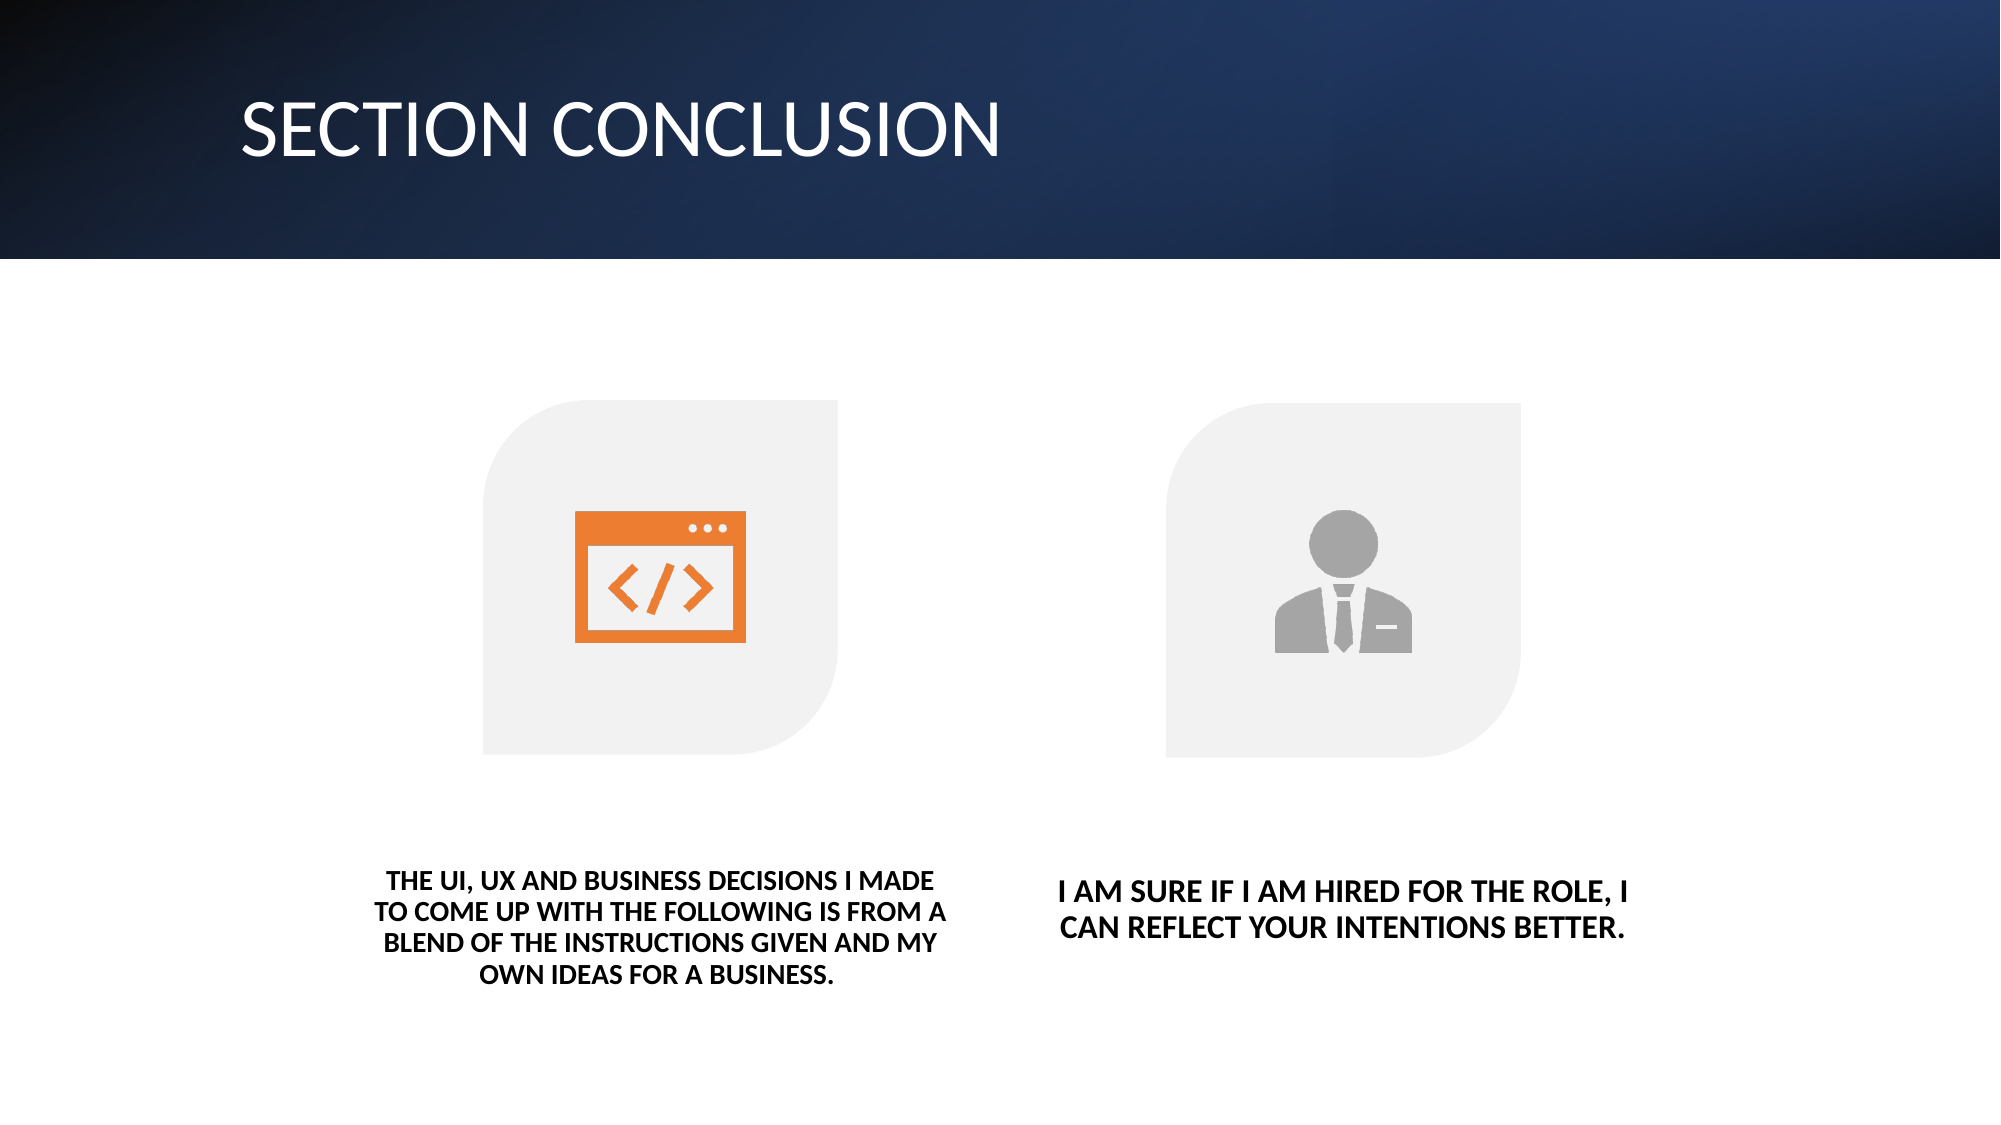

# SECTION CONCLUSION
The UI, UX and business decisions I made to come up with the following is from a blend of the instructions given and my own ideas for a business.
I am sure if I am hired for the role, I can reflect your intentions better.